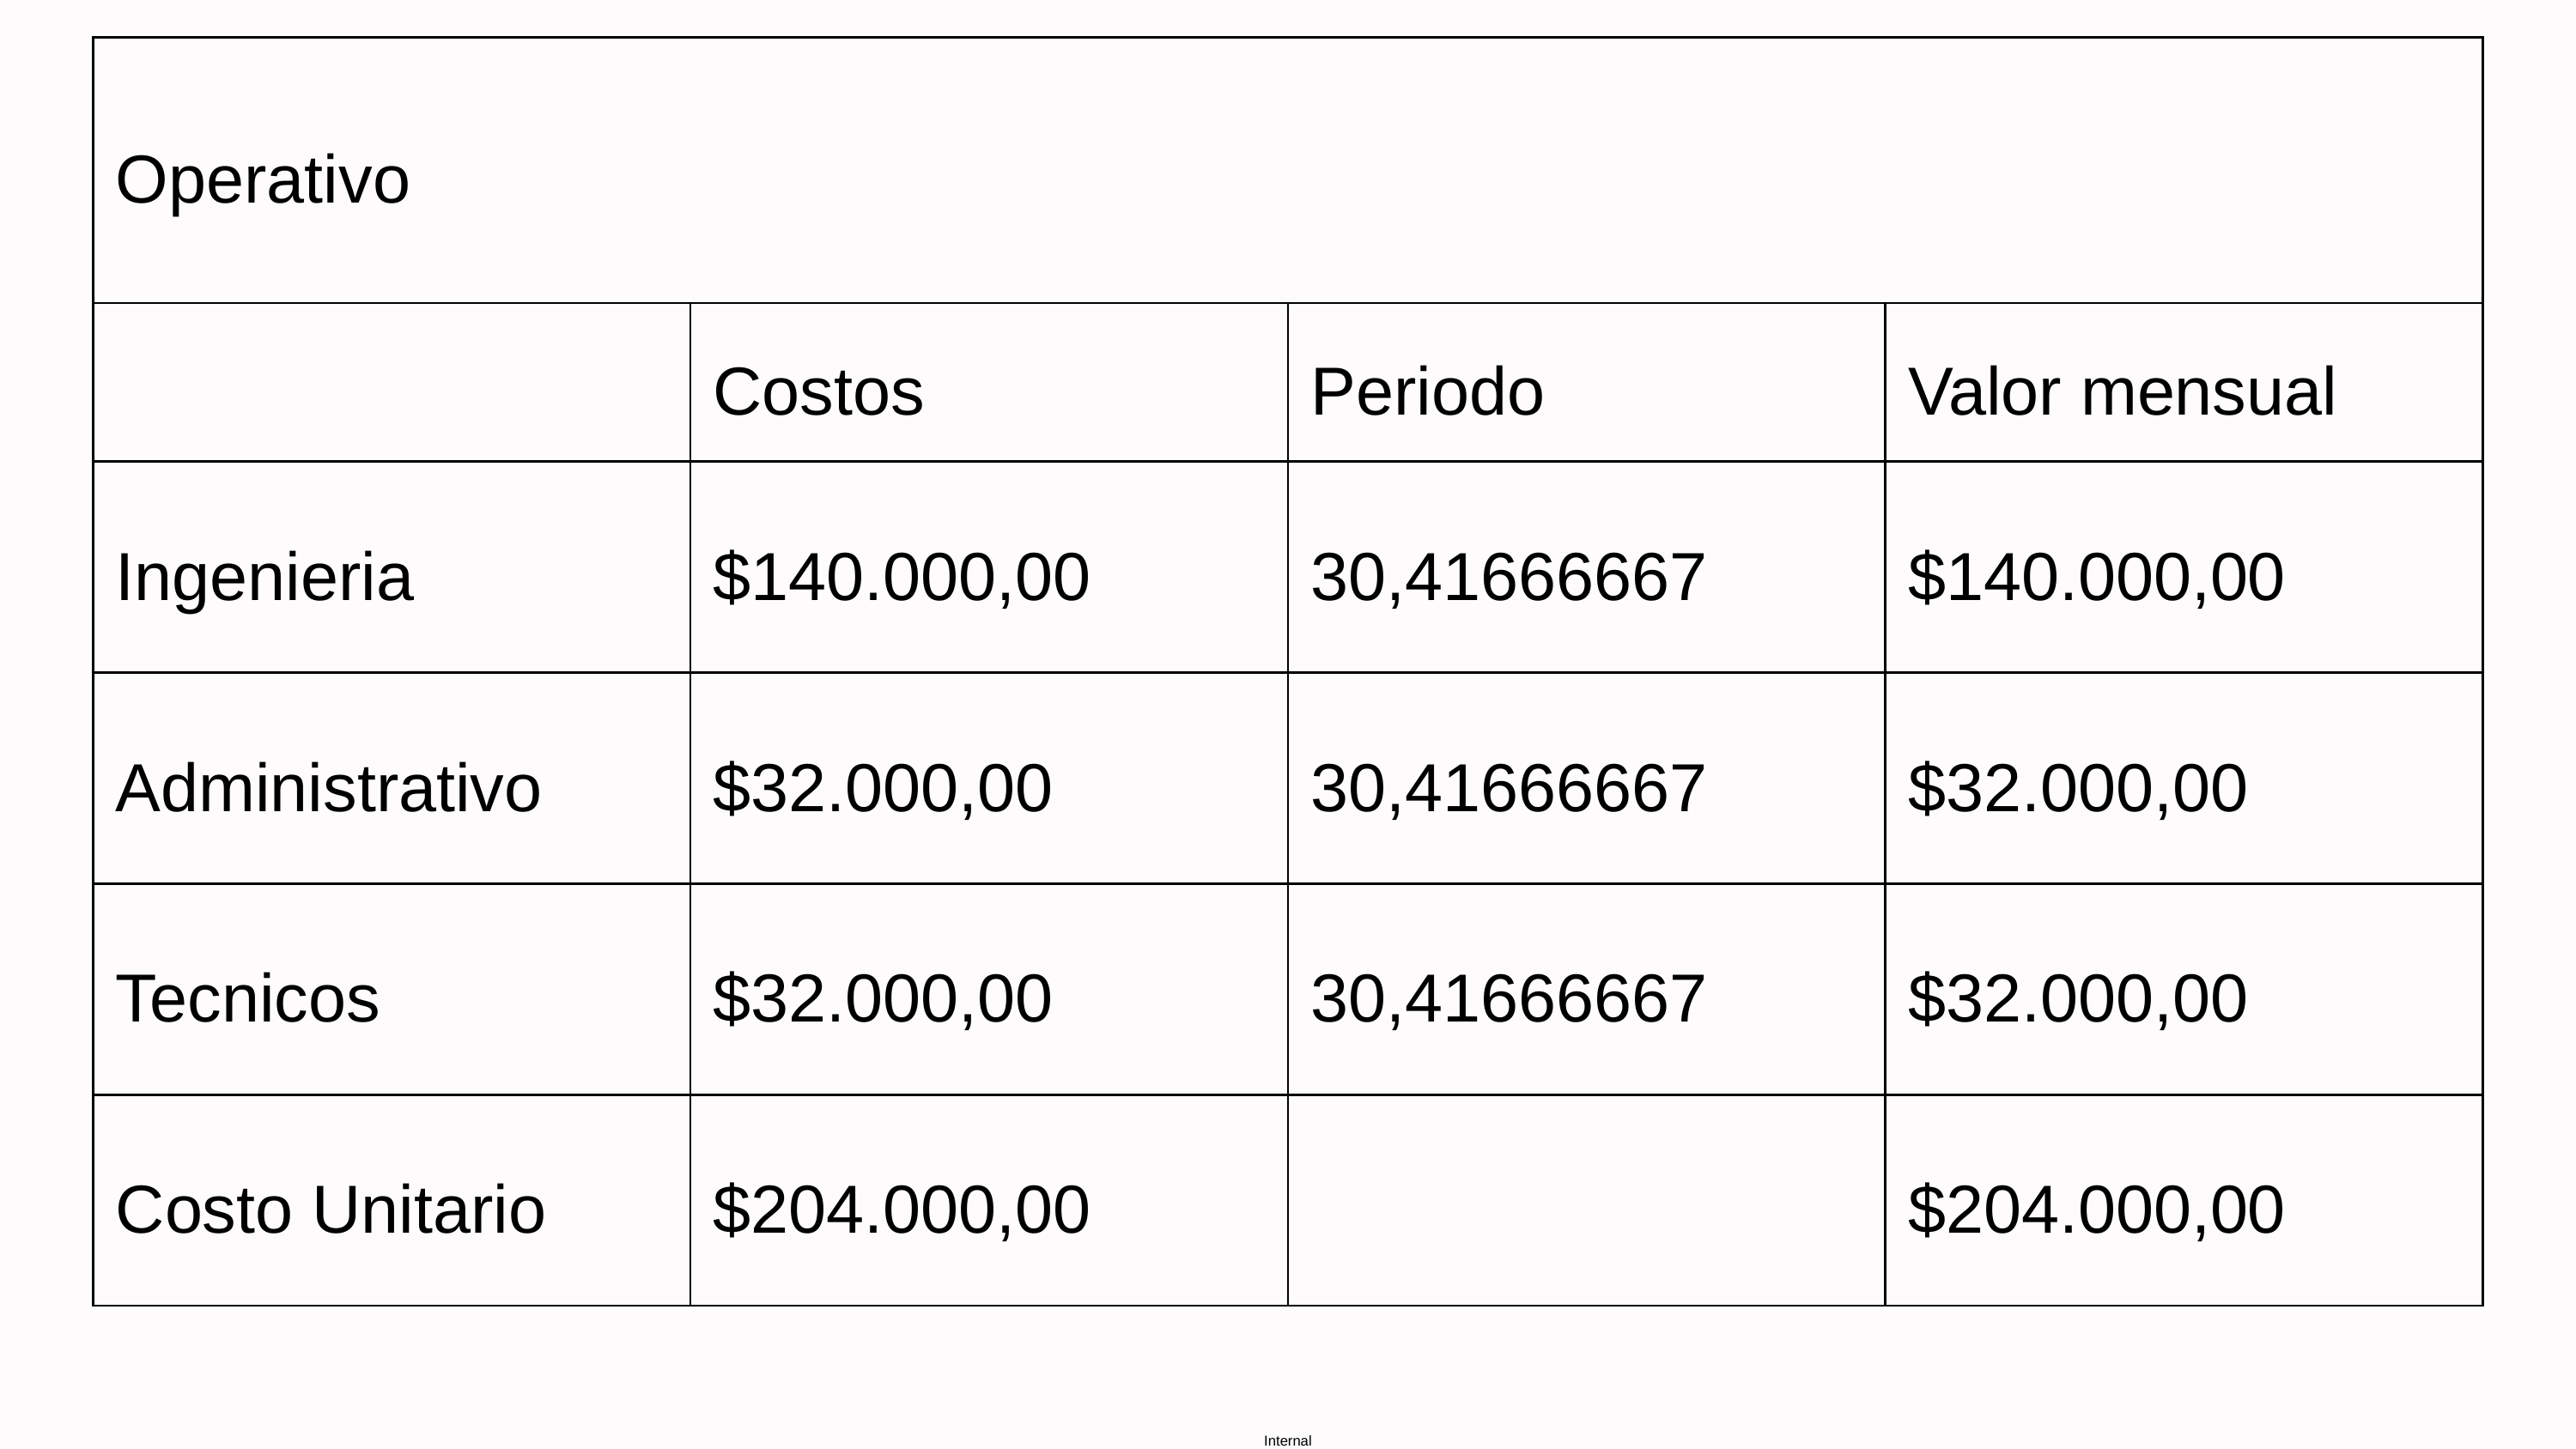

| Operativo | Operativo | Operativo | Operativo |
| --- | --- | --- | --- |
|  | Costos | Periodo | Valor mensual |
| Ingenieria | $140.000,00 | 30,41666667 | $140.000,00 |
| Administrativo | $32.000,00 | 30,41666667 | $32.000,00 |
| Tecnicos | $32.000,00 | 30,41666667 | $32.000,00 |
| Costo Unitario | $204.000,00 |  | $204.000,00 |